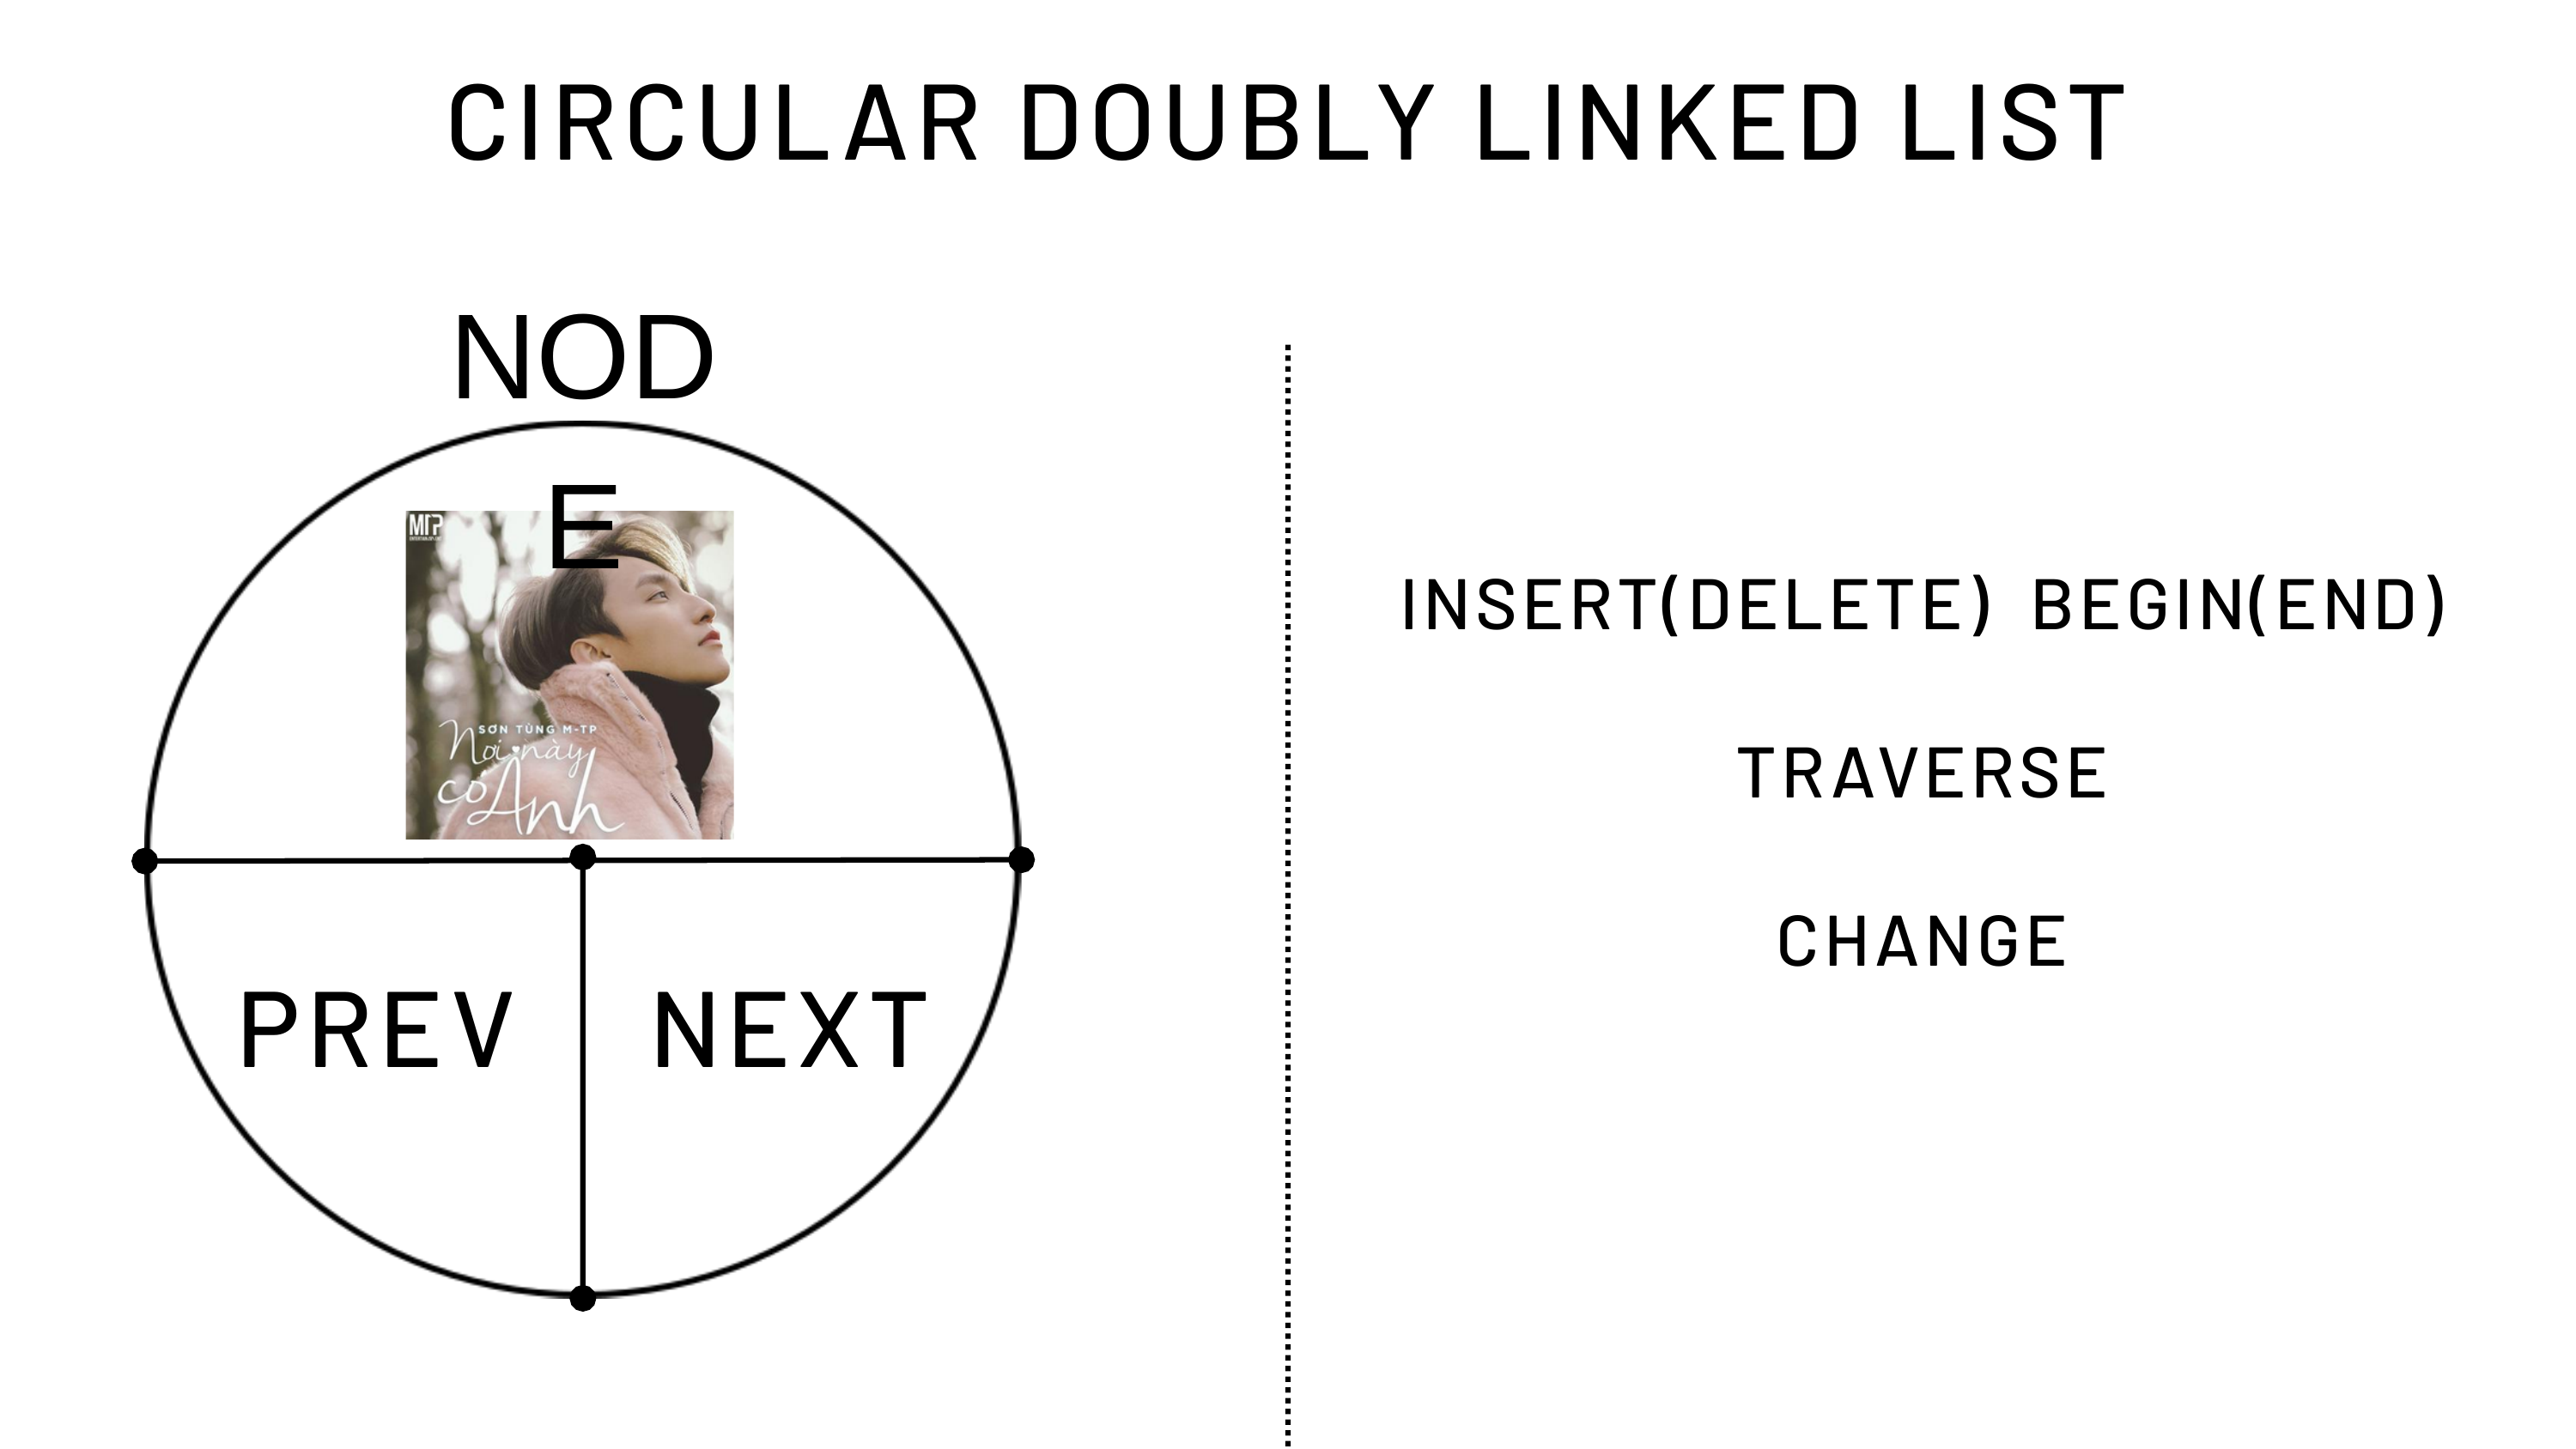

CIRCULAR DOUBLY LINKED LIST
NODE

INSERT(DELETE)  BEGIN(END)
TRAVERSE

CHANGE
PREV
NEXT